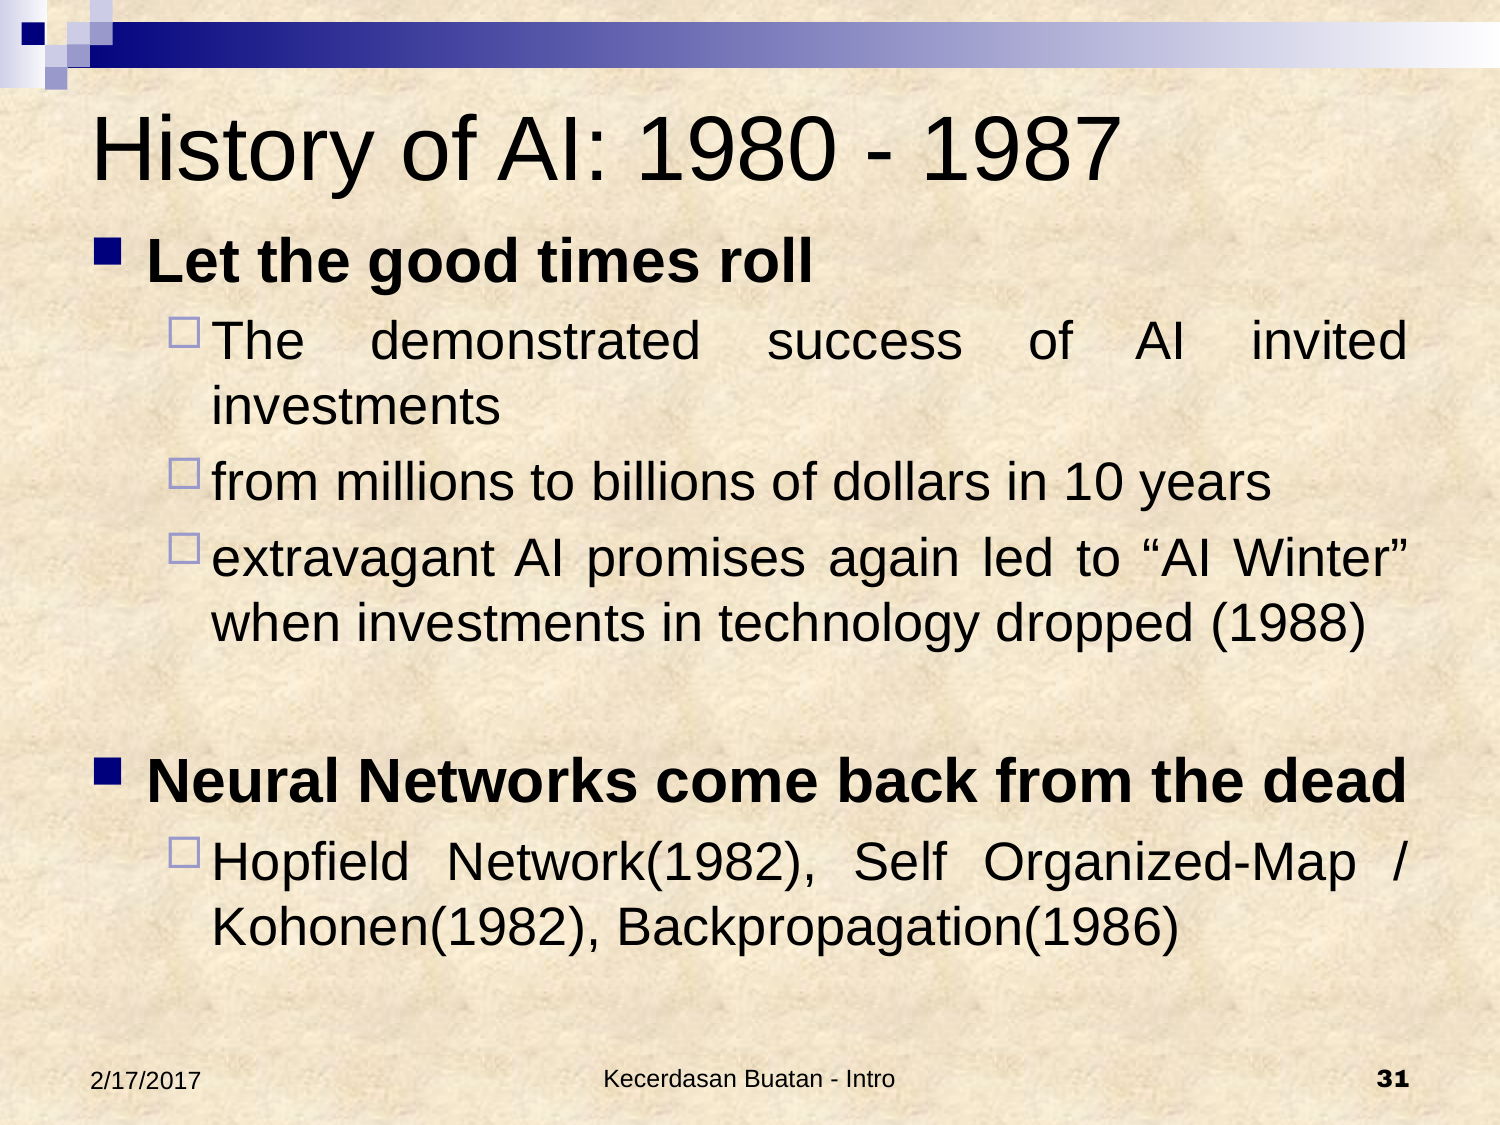

# History of AI: 1980 - 1987
Let the good times roll
The demonstrated success of AI invited investments
from millions to billions of dollars in 10 years
extravagant AI promises again led to “AI Winter” when investments in technology dropped (1988)

Neural Networks come back from the dead
Hopfield Network(1982), Self Organized-Map / Kohonen(1982), Backpropagation(1986)
2/17/2017
Kecerdasan Buatan - Intro
31